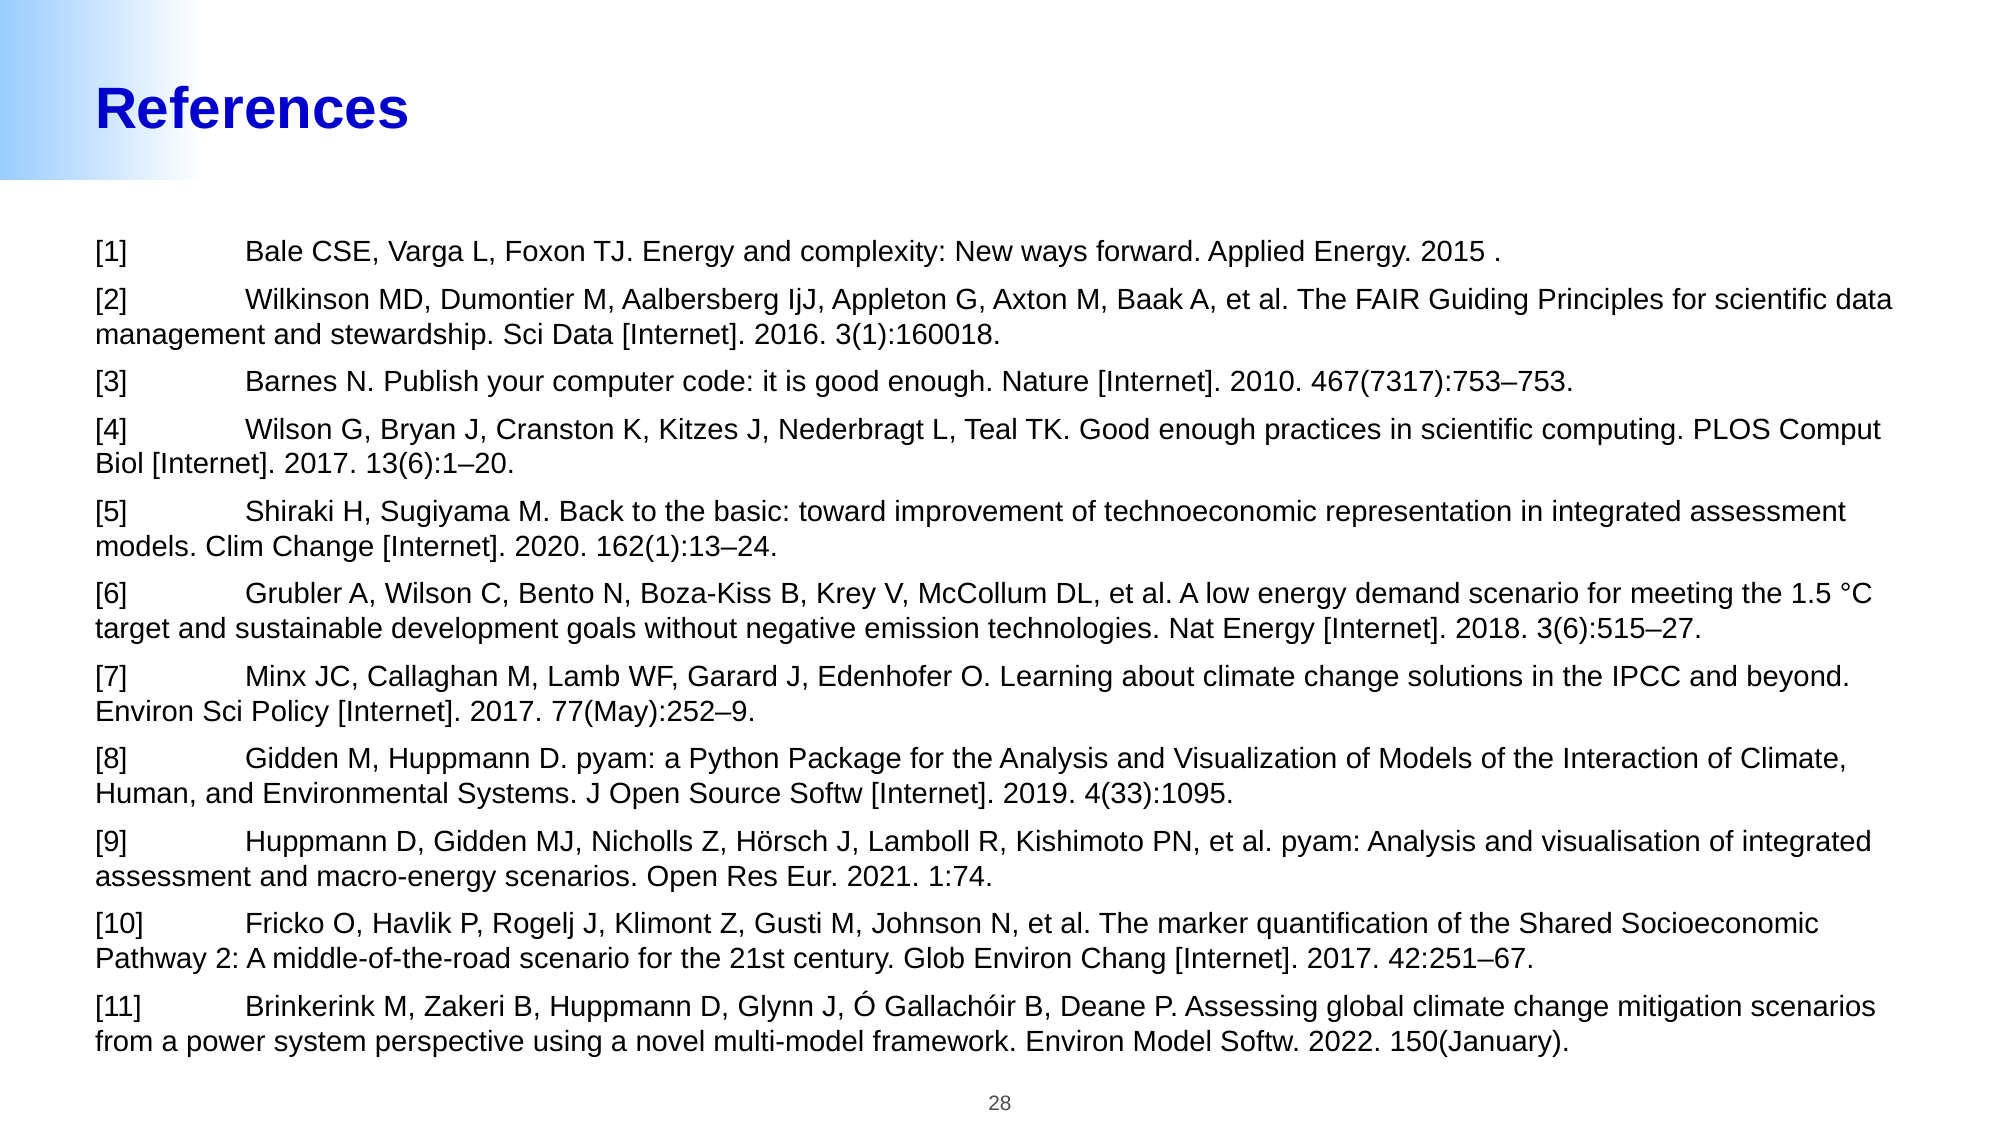

# References
[1]	Bale CSE, Varga L, Foxon TJ. Energy and complexity: New ways forward. Applied Energy. 2015 .
[2]	Wilkinson MD, Dumontier M, Aalbersberg IjJ, Appleton G, Axton M, Baak A, et al. The FAIR Guiding Principles for scientific data management and stewardship. Sci Data [Internet]. 2016. 3(1):160018.
[3]	Barnes N. Publish your computer code: it is good enough. Nature [Internet]. 2010. 467(7317):753–753.
[4]	Wilson G, Bryan J, Cranston K, Kitzes J, Nederbragt L, Teal TK. Good enough practices in scientific computing. PLOS Comput Biol [Internet]. 2017. 13(6):1–20.
[5]	Shiraki H, Sugiyama M. Back to the basic: toward improvement of technoeconomic representation in integrated assessment models. Clim Change [Internet]. 2020. 162(1):13–24.
[6]	Grubler A, Wilson C, Bento N, Boza-Kiss B, Krey V, McCollum DL, et al. A low energy demand scenario for meeting the 1.5 °C target and sustainable development goals without negative emission technologies. Nat Energy [Internet]. 2018. 3(6):515–27.
[7]	Minx JC, Callaghan M, Lamb WF, Garard J, Edenhofer O. Learning about climate change solutions in the IPCC and beyond. Environ Sci Policy [Internet]. 2017. 77(May):252–9.
[8]	Gidden M, Huppmann D. pyam: a Python Package for the Analysis and Visualization of Models of the Interaction of Climate, Human, and Environmental Systems. J Open Source Softw [Internet]. 2019. 4(33):1095.
[9]	Huppmann D, Gidden MJ, Nicholls Z, Hörsch J, Lamboll R, Kishimoto PN, et al. pyam: Analysis and visualisation of integrated assessment and macro-energy scenarios. Open Res Eur. 2021. 1:74.
[10]	Fricko O, Havlik P, Rogelj J, Klimont Z, Gusti M, Johnson N, et al. The marker quantification of the Shared Socioeconomic Pathway 2: A middle-of-the-road scenario for the 21st century. Glob Environ Chang [Internet]. 2017. 42:251–67.
[11]	Brinkerink M, Zakeri B, Huppmann D, Glynn J, Ó Gallachóir B, Deane P. Assessing global climate change mitigation scenarios from a power system perspective using a novel multi-model framework. Environ Model Softw. 2022. 150(January).